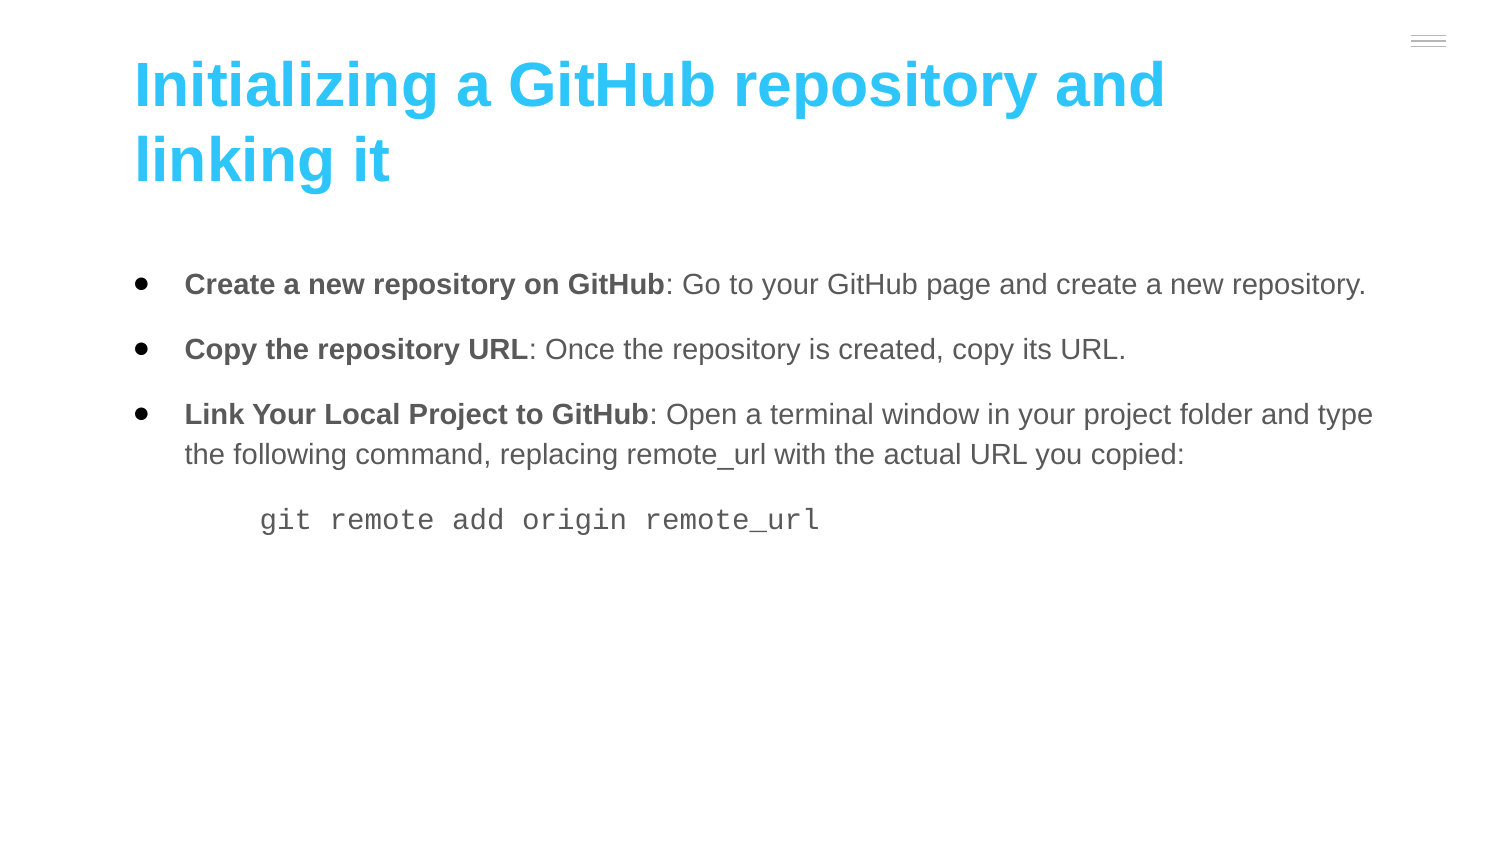

Initializing a GitHub repository and linking it
Create a new repository on GitHub: Go to your GitHub page and create a new repository.
Copy the repository URL: Once the repository is created, copy its URL.
Link Your Local Project to GitHub: Open a terminal window in your project folder and type the following command, replacing remote_url with the actual URL you copied:
git remote add origin remote_url